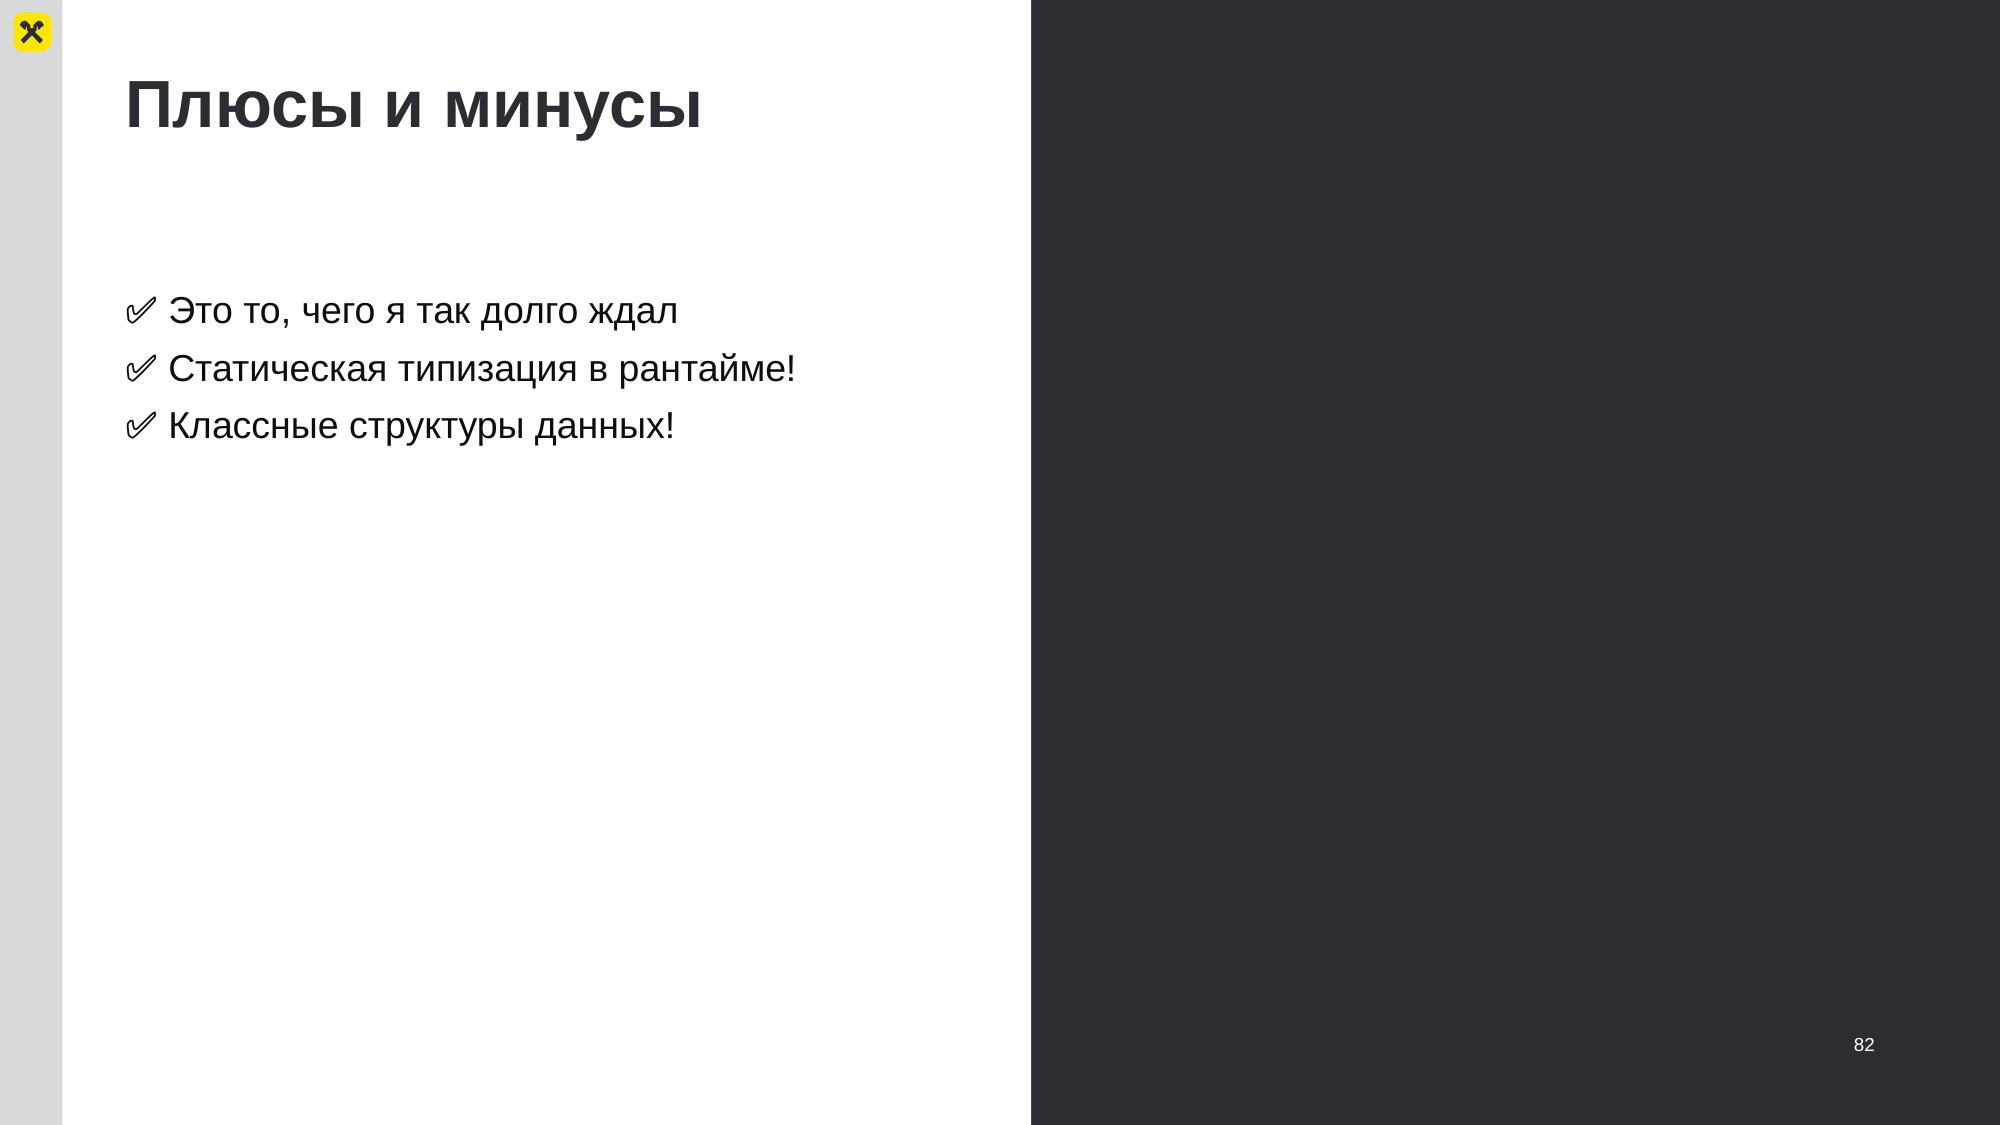

# Плюсы и минусы
✅ Это то, чего я так долго ждал
✅ Статическая типизация в рантайме!
✅ Классные структуры данных!
82